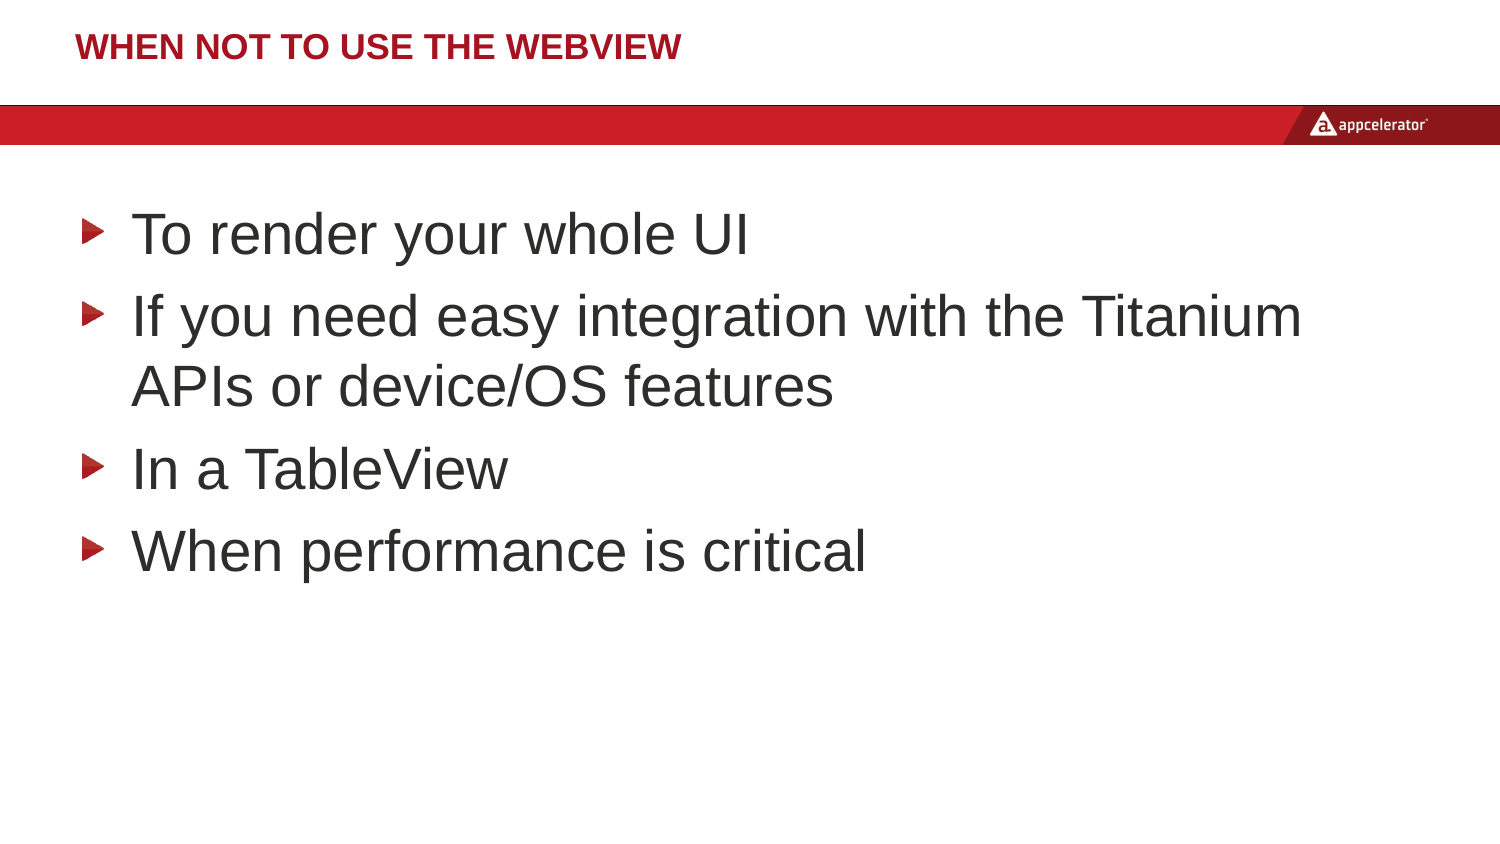

# When not to use the WebView
To render your whole UI
If you need easy integration with the Titanium APIs or device/OS features
In a TableView
When performance is critical